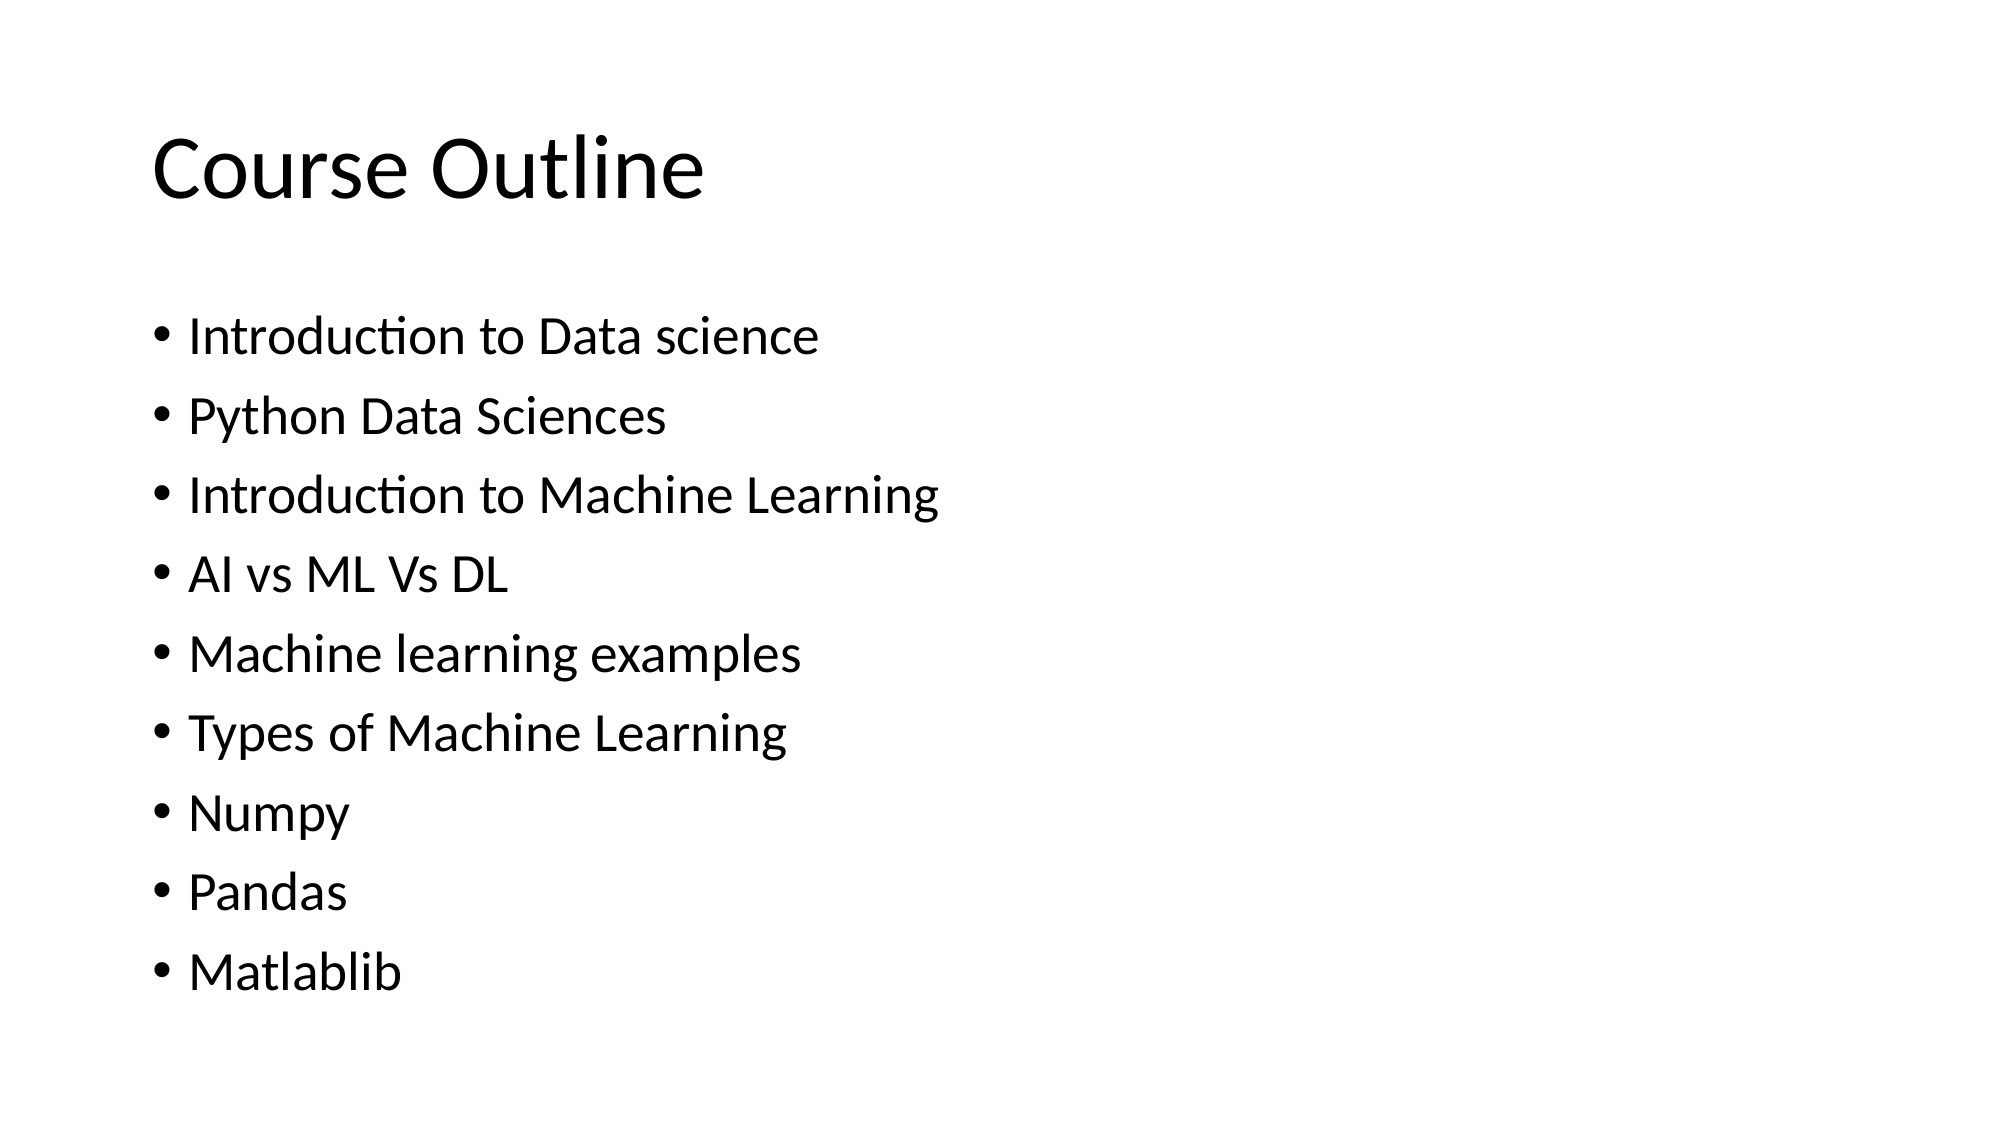

# Course Outline
Introduction to Data science
Python Data Sciences
Introduction to Machine Learning
AI vs ML Vs DL
Machine learning examples
Types of Machine Learning
Numpy
Pandas
Matlablib